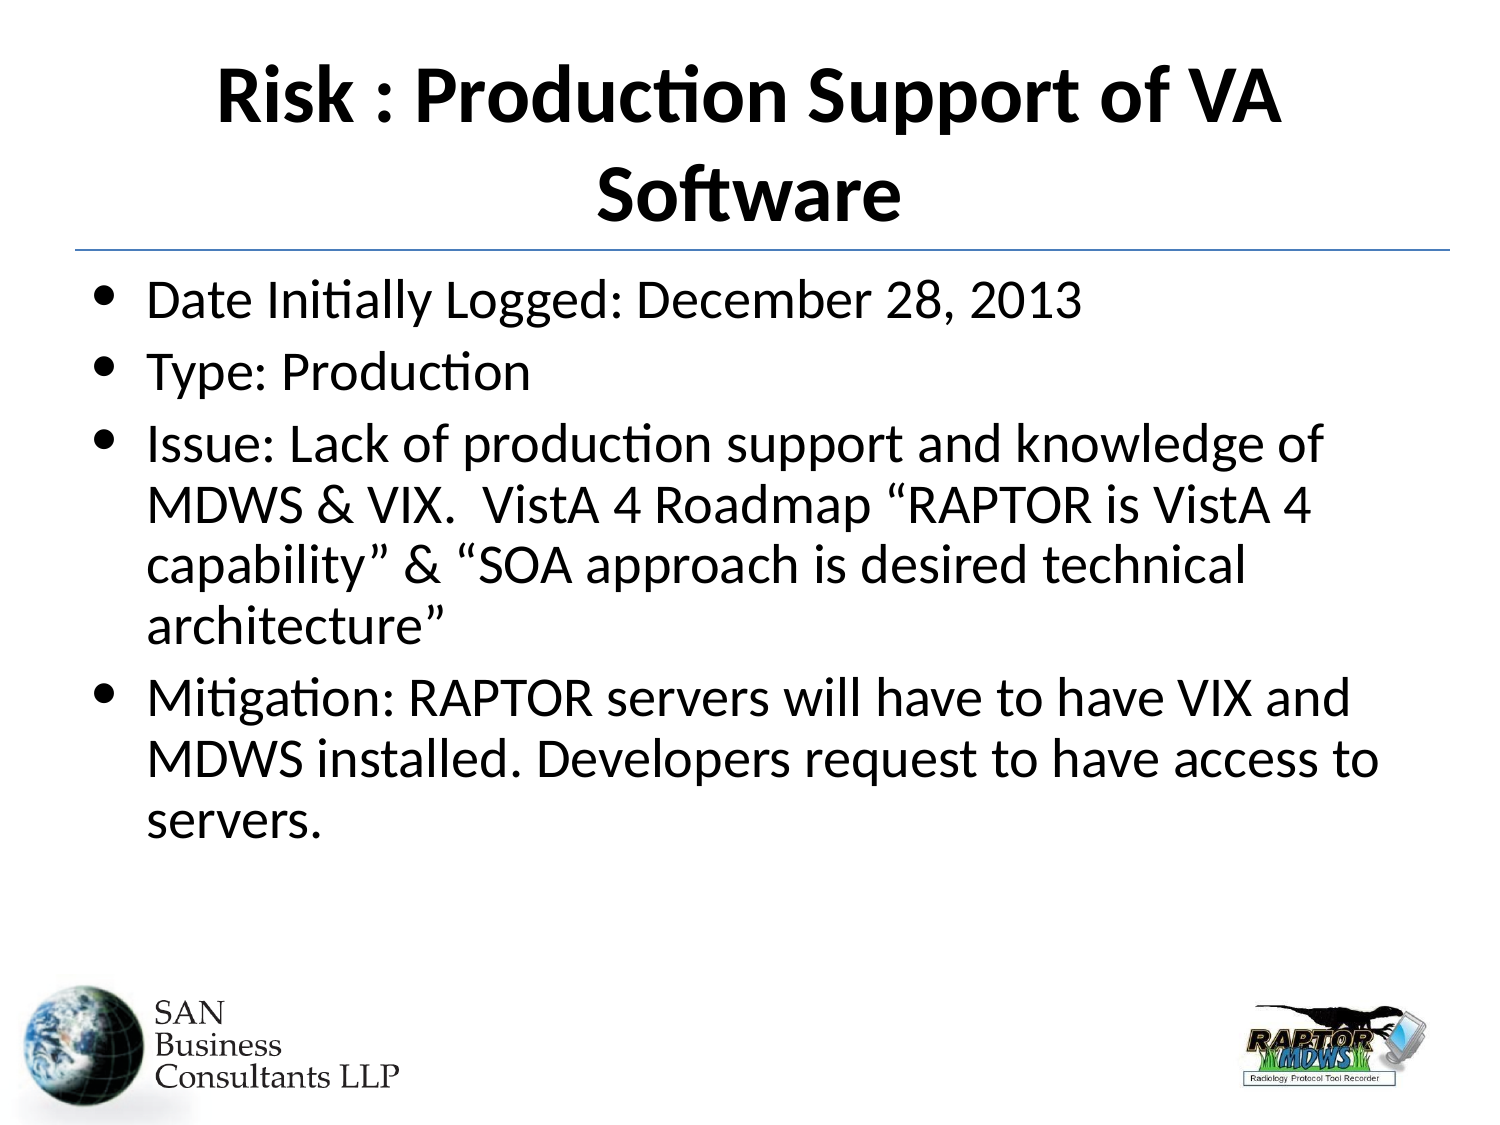

# Risk : Production Support of VA Software
Date Initially Logged: December 28, 2013
Type: Production
Issue: Lack of production support and knowledge of MDWS & VIX.  VistA 4 Roadmap “RAPTOR is VistA 4 capability” & “SOA approach is desired technical architecture”
Mitigation: RAPTOR servers will have to have VIX and MDWS installed. Developers request to have access to servers.